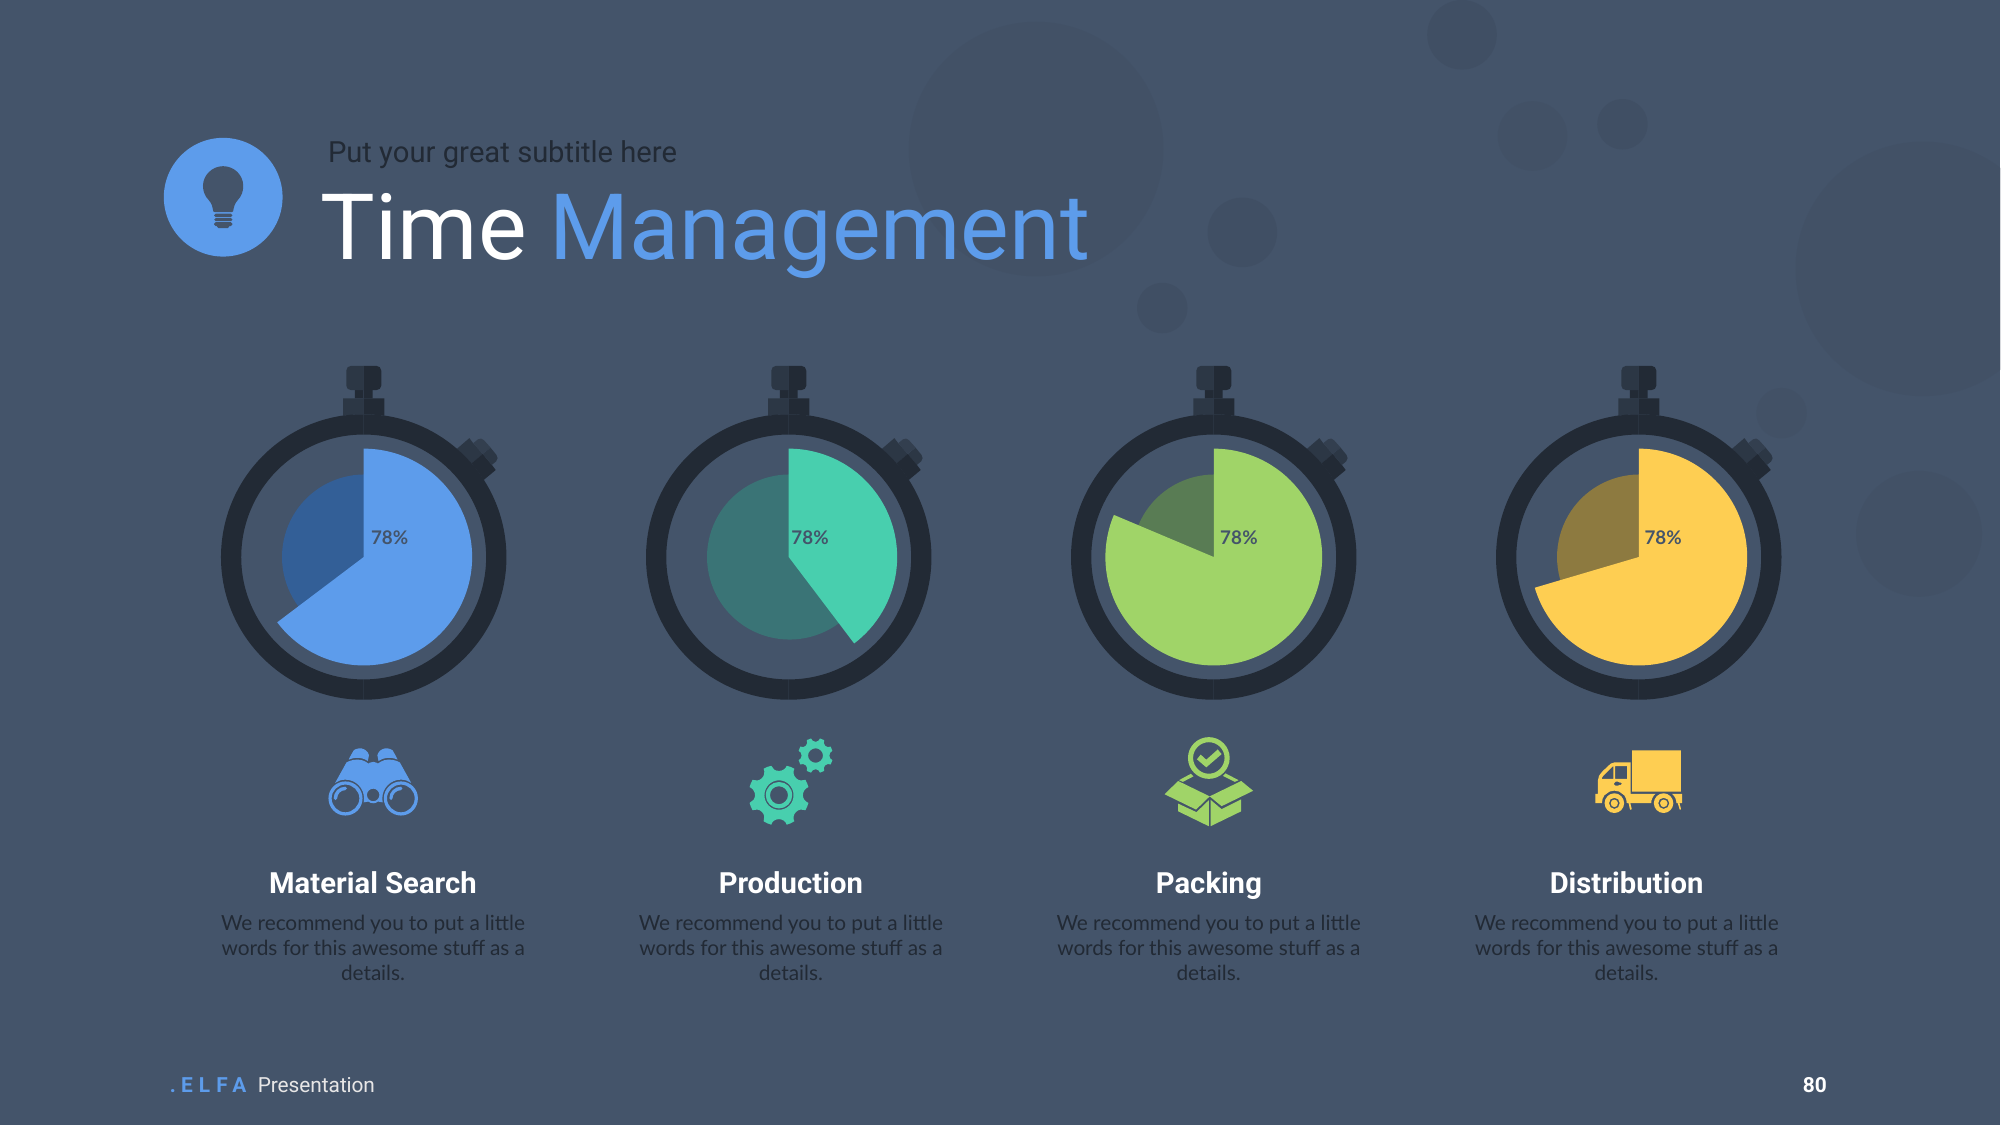

Put your great subtitle here

Time Management

78%
78%
78%
78%

Material Search
Production
Packing
Distribution
We recommend you to put a little words for this awesome stuff as a details.
We recommend you to put a little words for this awesome stuff as a details.
We recommend you to put a little words for this awesome stuff as a details.
We recommend you to put a little words for this awesome stuff as a details.